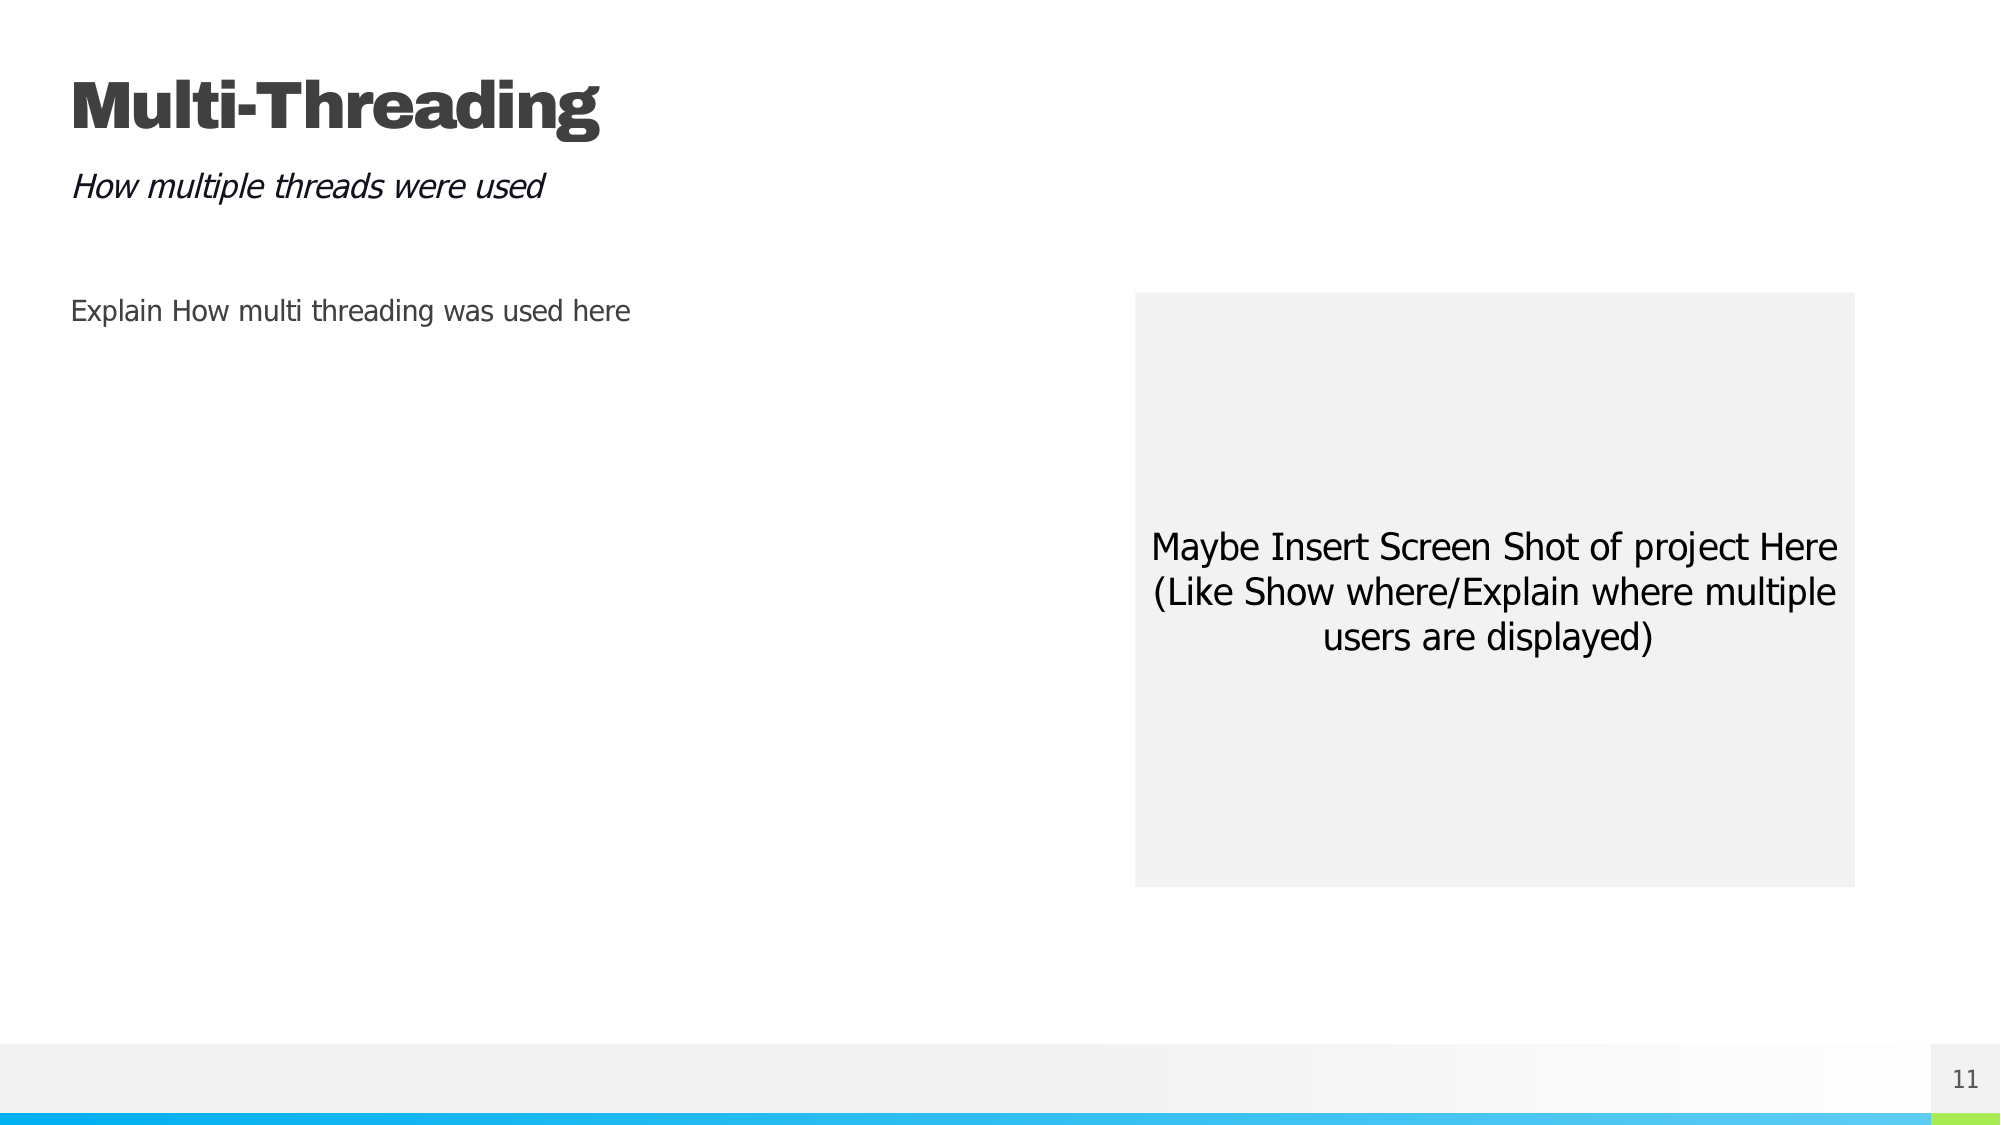

# Multi-Threading
How multiple threads were used
Explain How multi threading was used here
Maybe Insert Screen Shot of project Here
(Like Show where/Explain where multiple users are displayed)
11